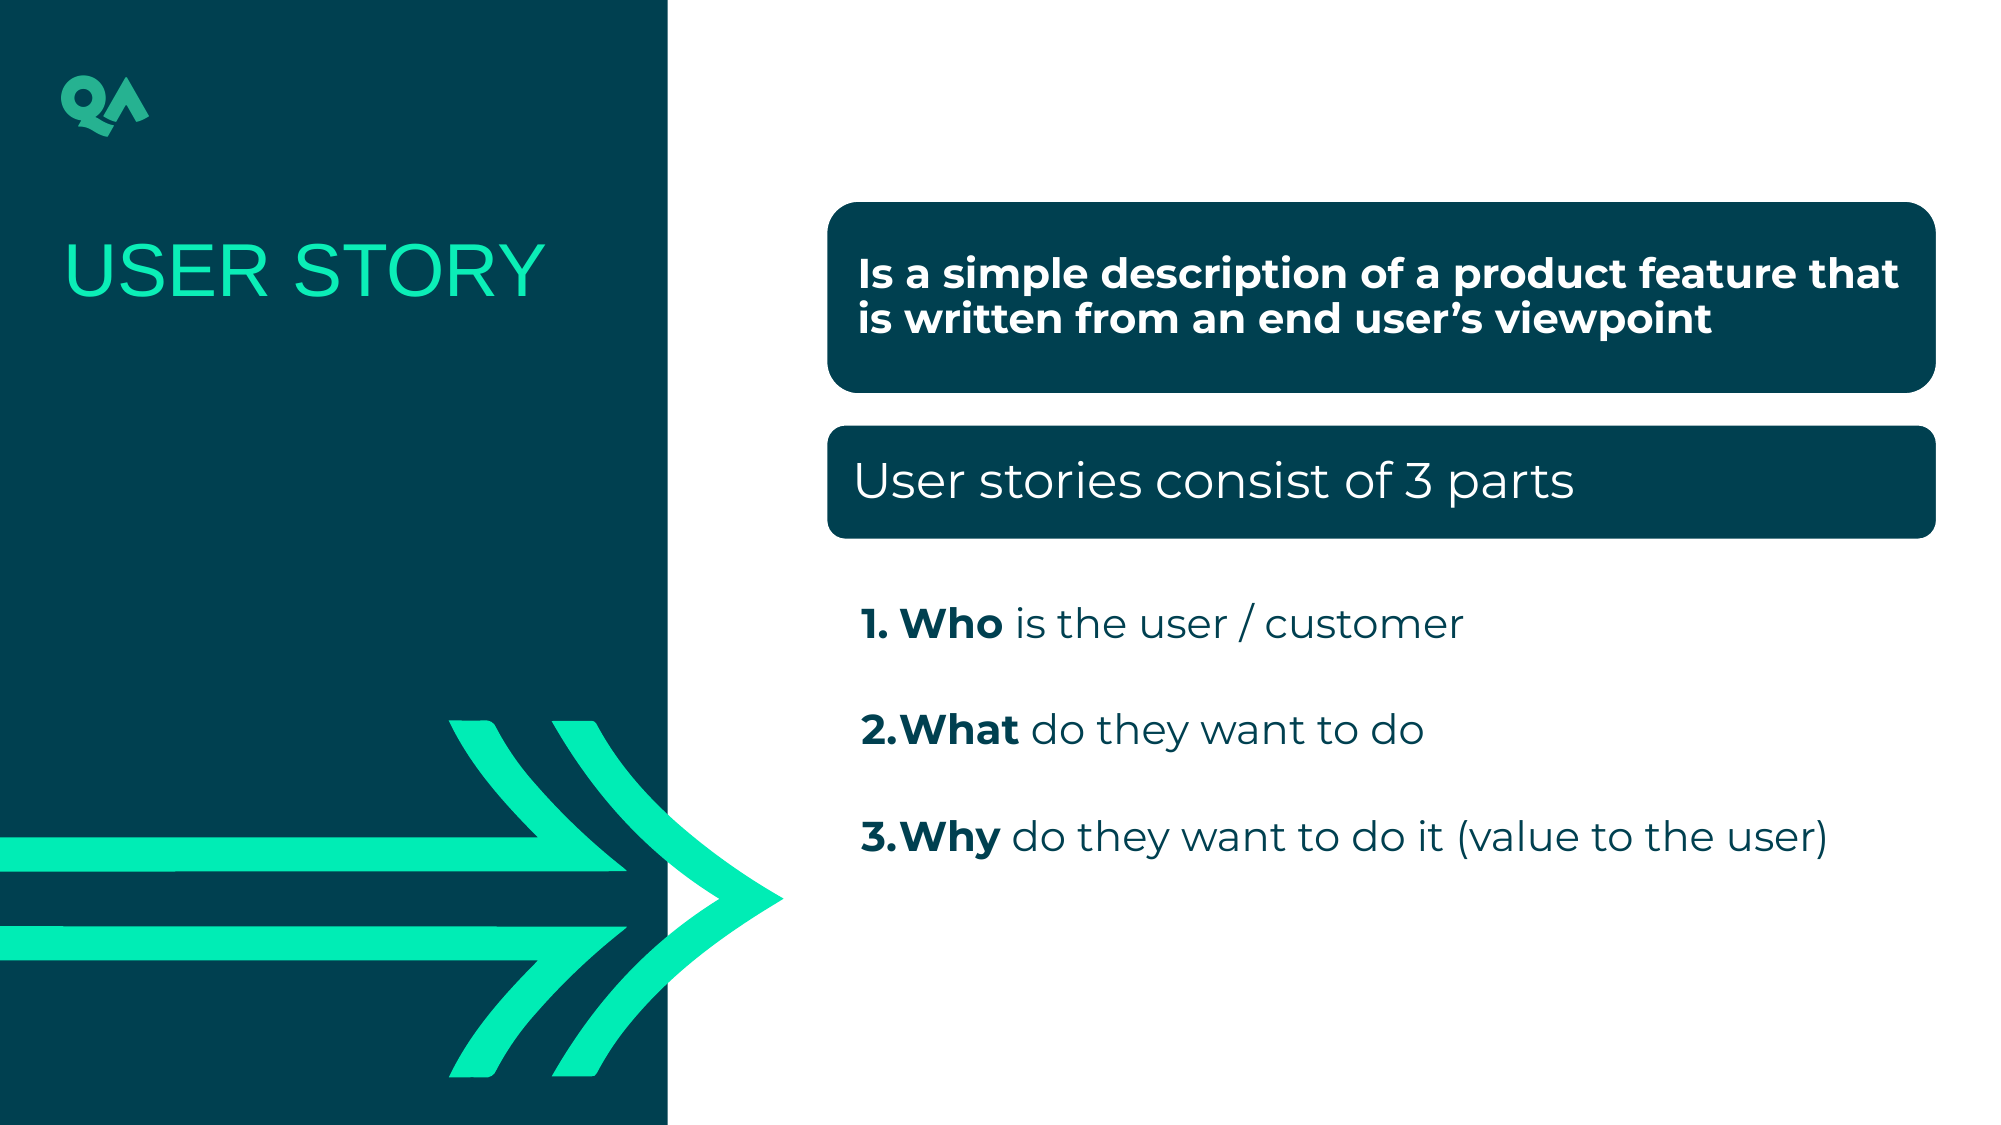

Is a simple description of a product feature that is written from an end user’s viewpoint
User stories consist of 3 parts

Who is the user / customer

What do they want to do

Why do they want to do it (value to the user)
User story